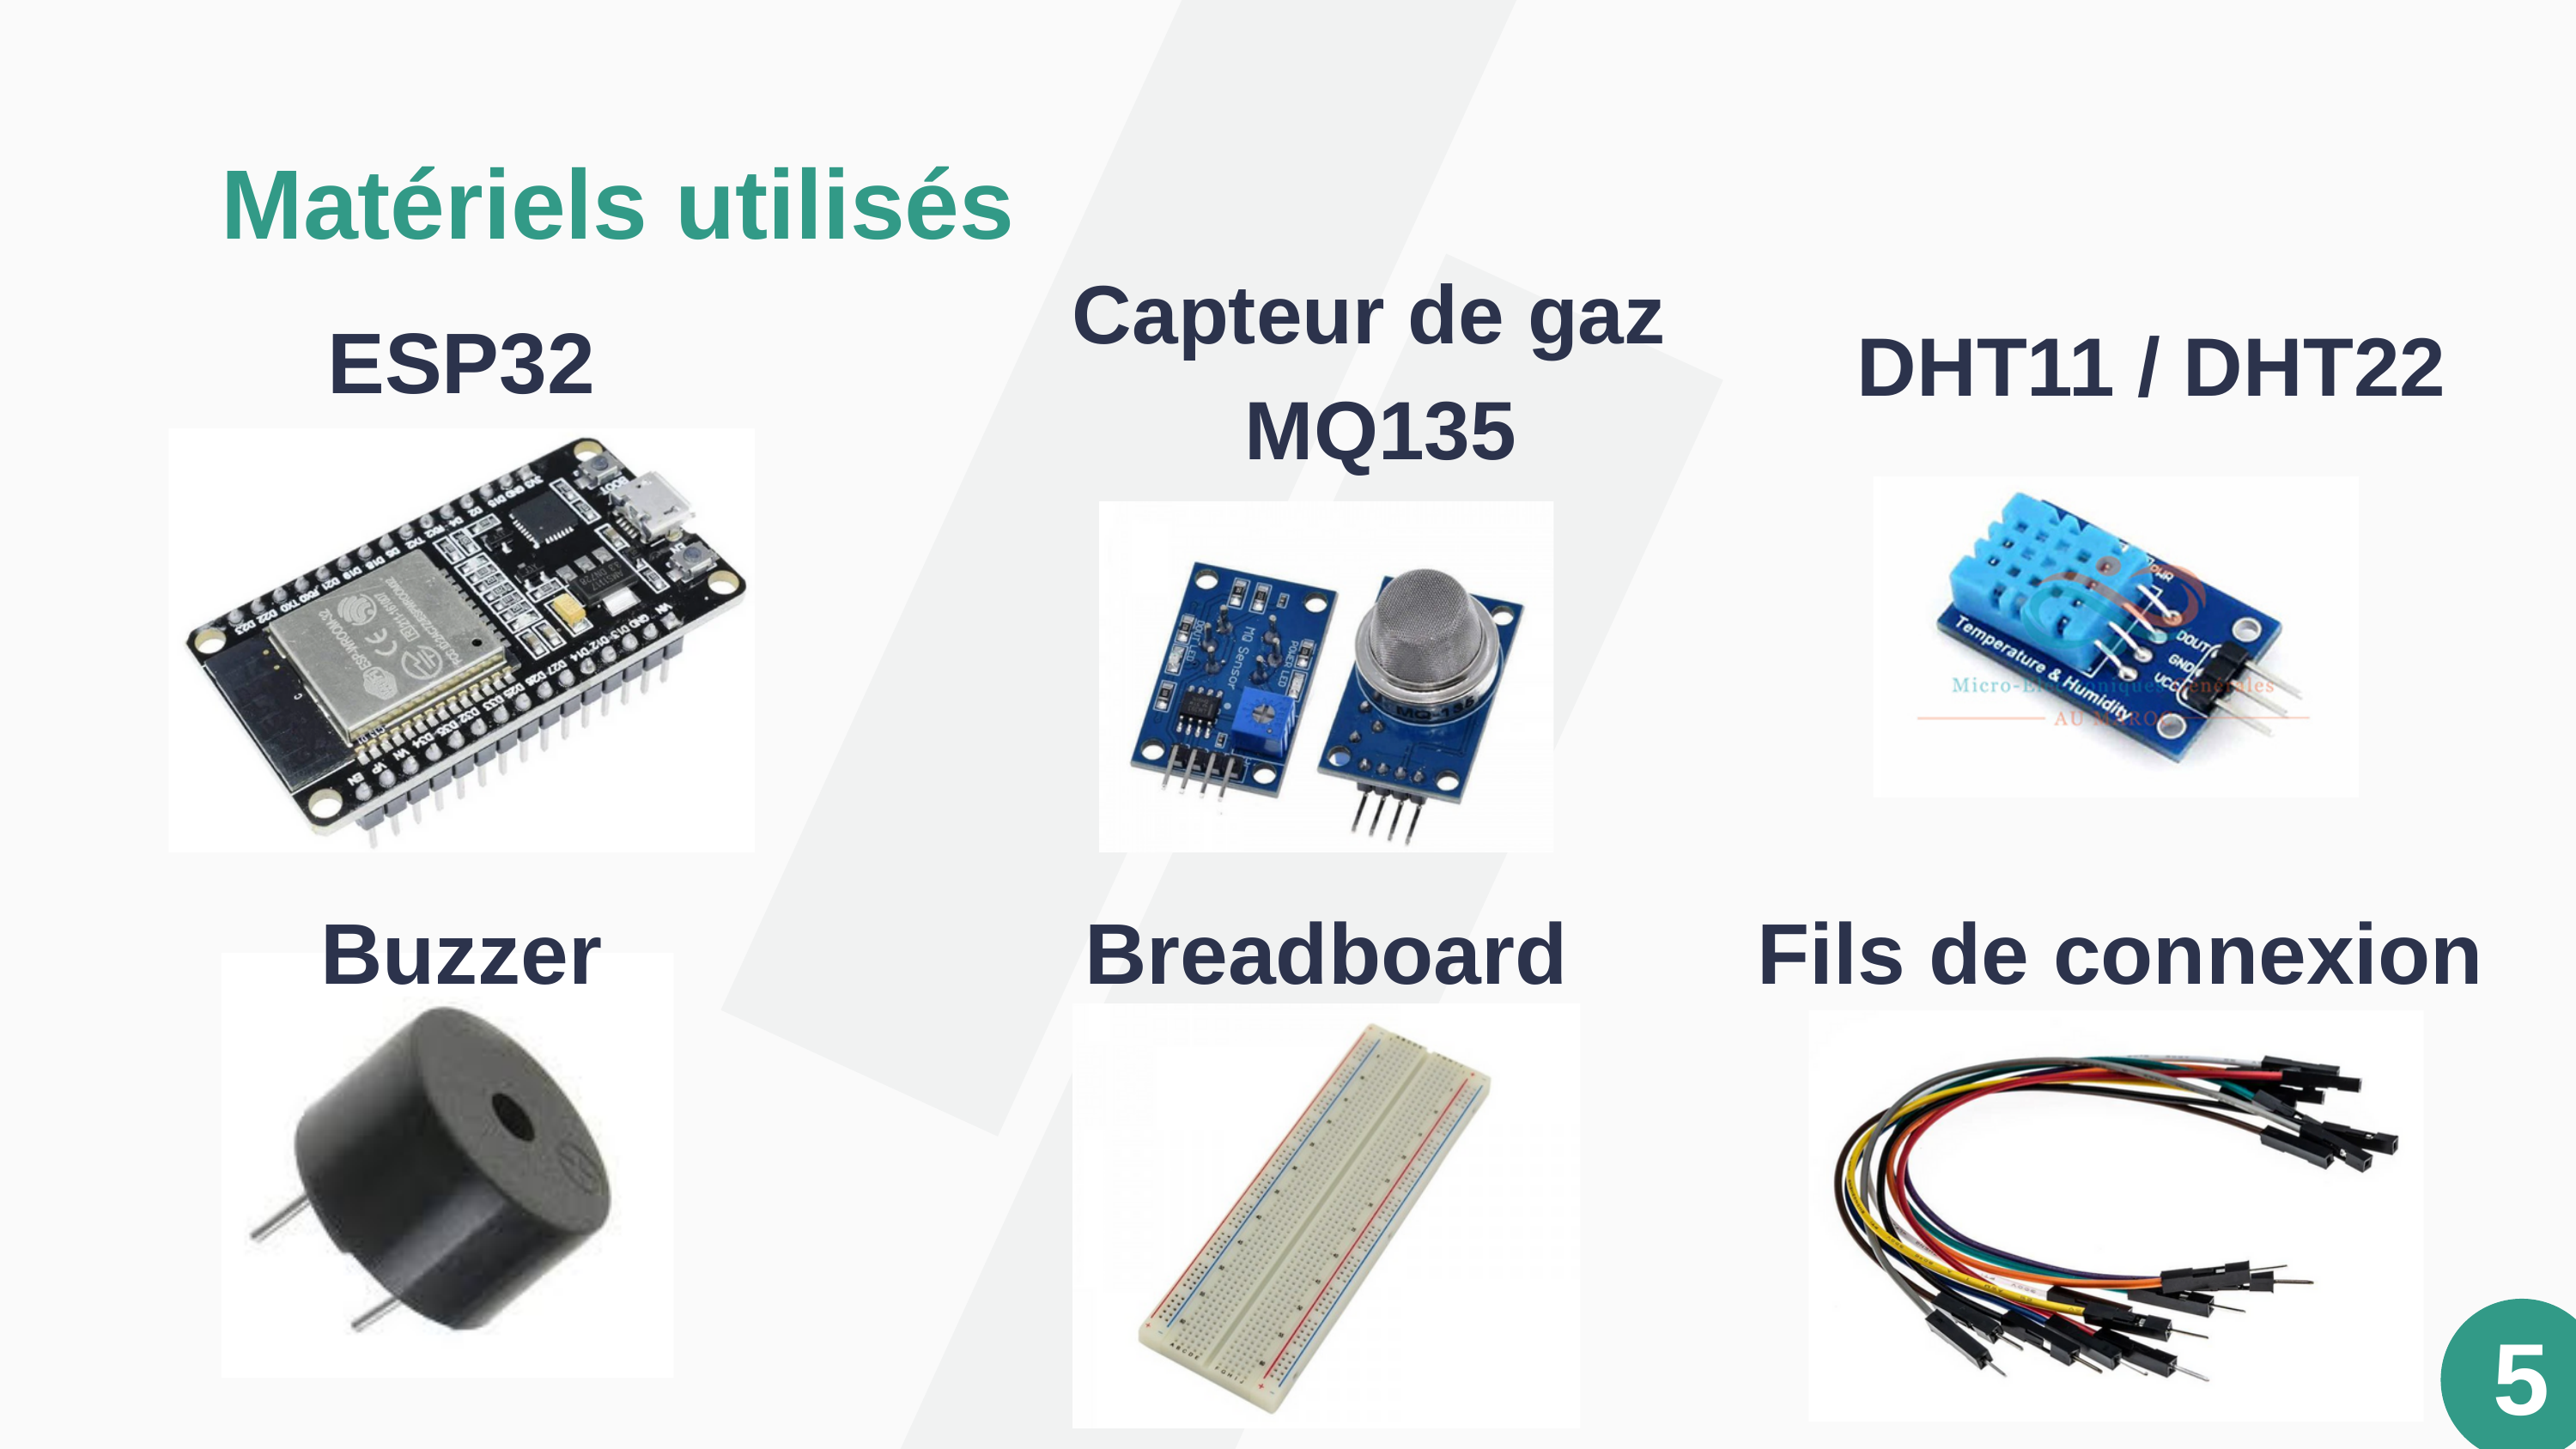

Matériels utilisés
Capteur de gaz
 MQ135

ESP32
DHT11 / DHT22

Buzzer
Breadboard
Fils de connexion

5